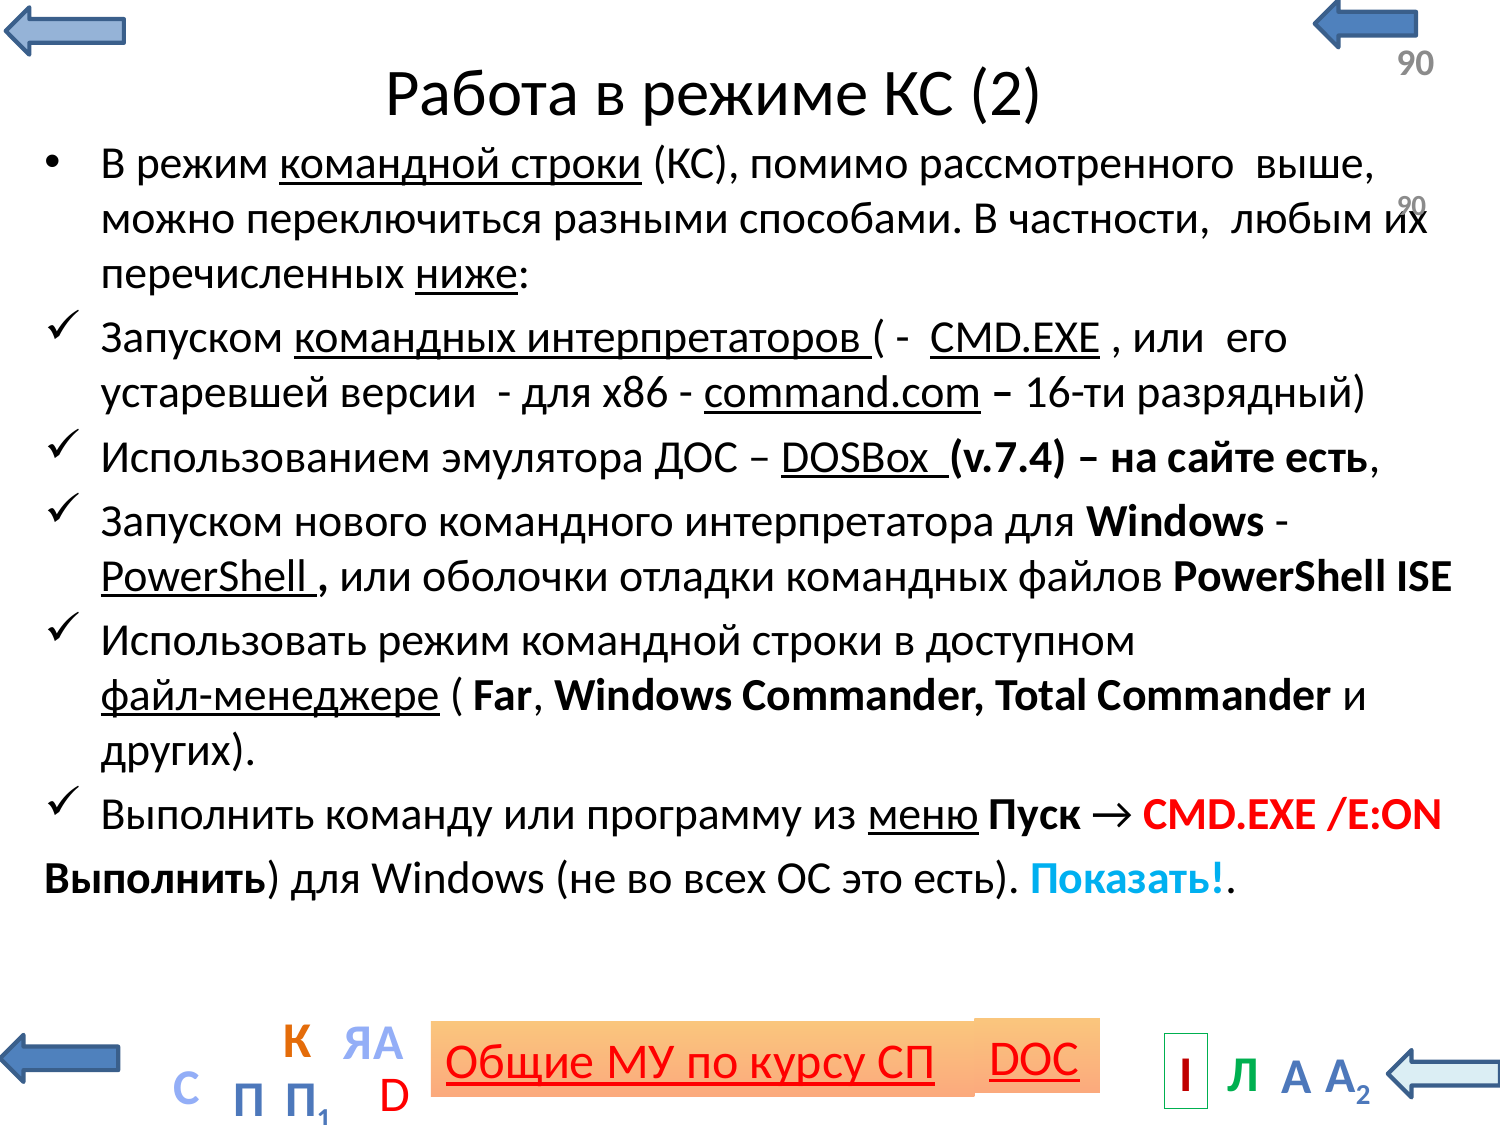

# Работа в режиме КС (2)
В режим командной строки (КС), помимо рассмотренного  выше, можно переключиться разными способами. В частности,  любым их перечисленных ниже:
Запуском командных интерпретаторов ( -  CMD.EXE , или  его устаревшей версии  - для х86 - command.com – 16-ти разрядный)
Использованием эмулятора ДОС – DOSBox  (v.7.4) – на сайте есть,
Запуском нового командного интерпретатора для Windows -PowerShell , или оболочки отладки командных файлов PowerShell ISE
Использовать режим командной строки в доступном файл-менеджере ( Far, Windows Commander, Total Commander и других).
Выполнить команду или программу из меню Пуск → CMD.EXE /E:ON
Выполнить) для Windows (не во всех ОС это есть). Показать!.

90
С